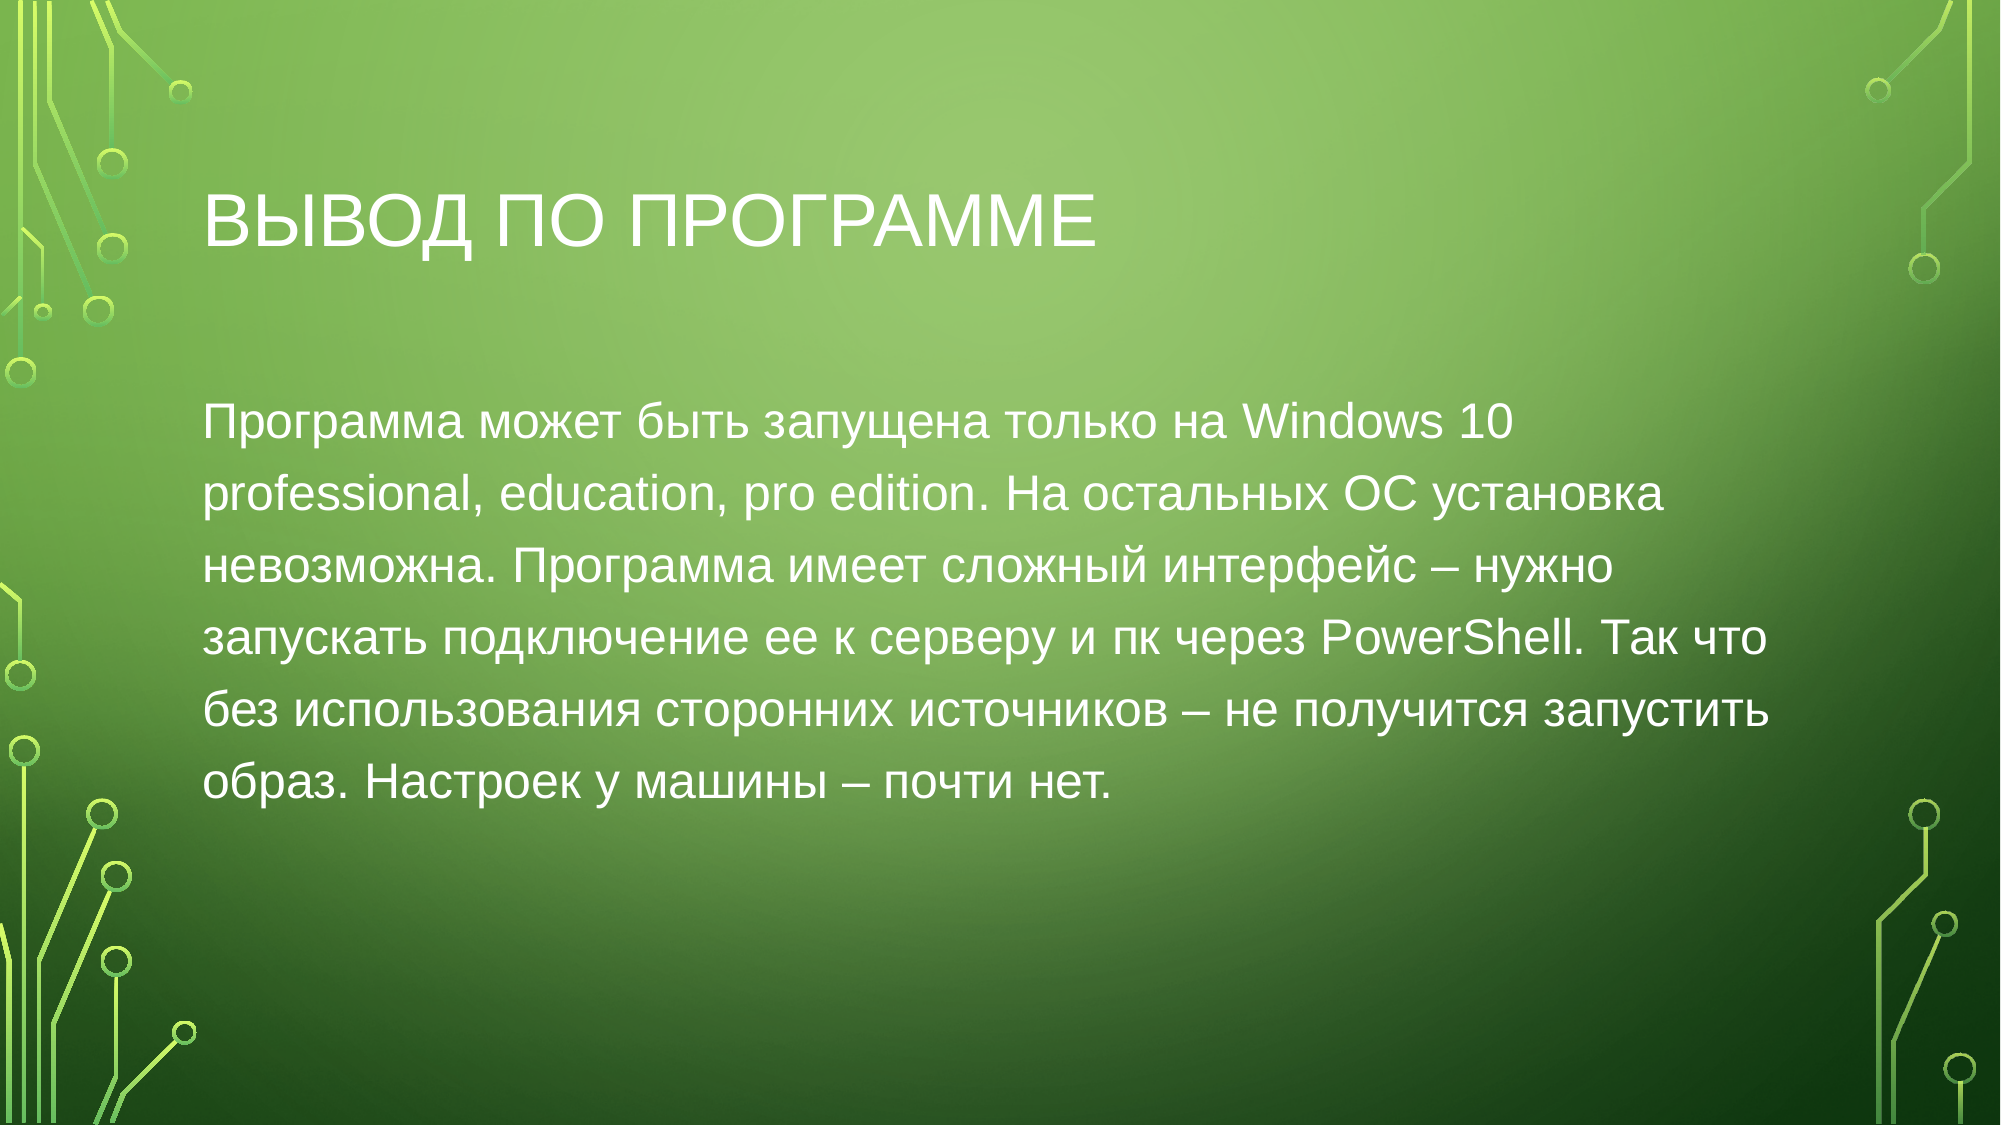

# Вывод по программе
Программа может быть запущена только на Windows 10 professional, education, pro edition. На остальных ОС установка невозможна. Программа имеет сложный интерфейс – нужно запускать подключение ее к серверу и пк через PowerShell. Так что без использования сторонних источников – не получится запустить образ. Настроек у машины – почти нет.